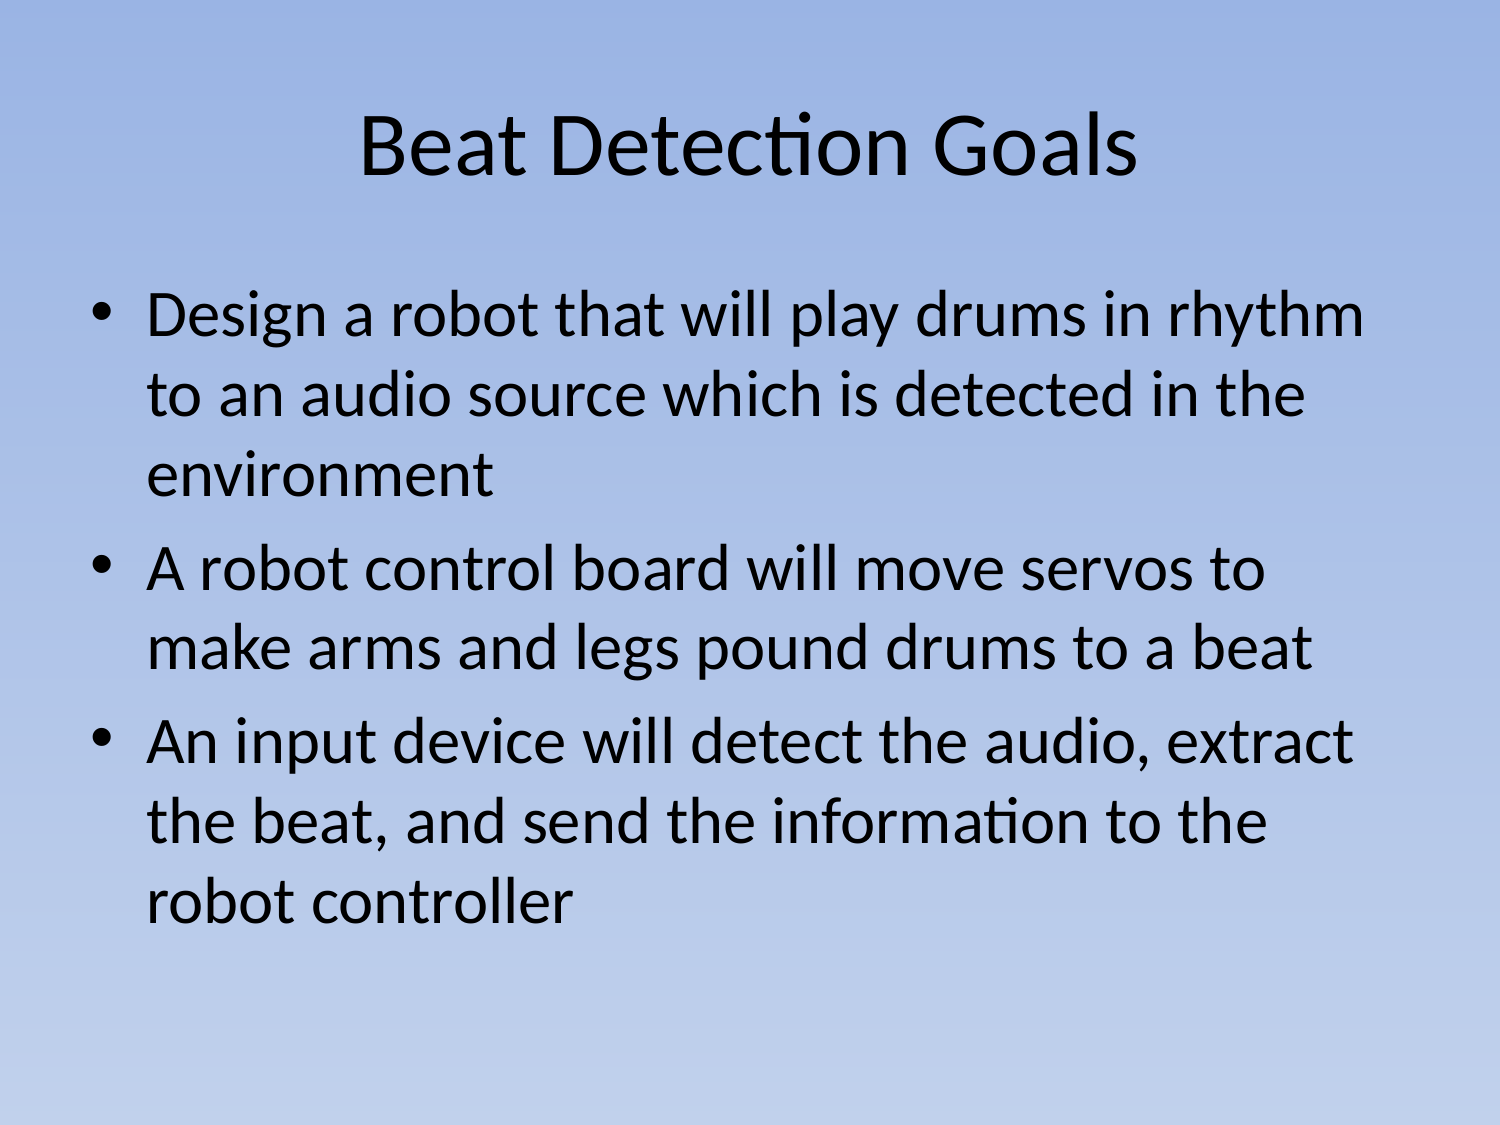

# Beat Detection Goals
Design a robot that will play drums in rhythm to an audio source which is detected in the environment
A robot control board will move servos to make arms and legs pound drums to a beat
An input device will detect the audio, extract the beat, and send the information to the robot controller